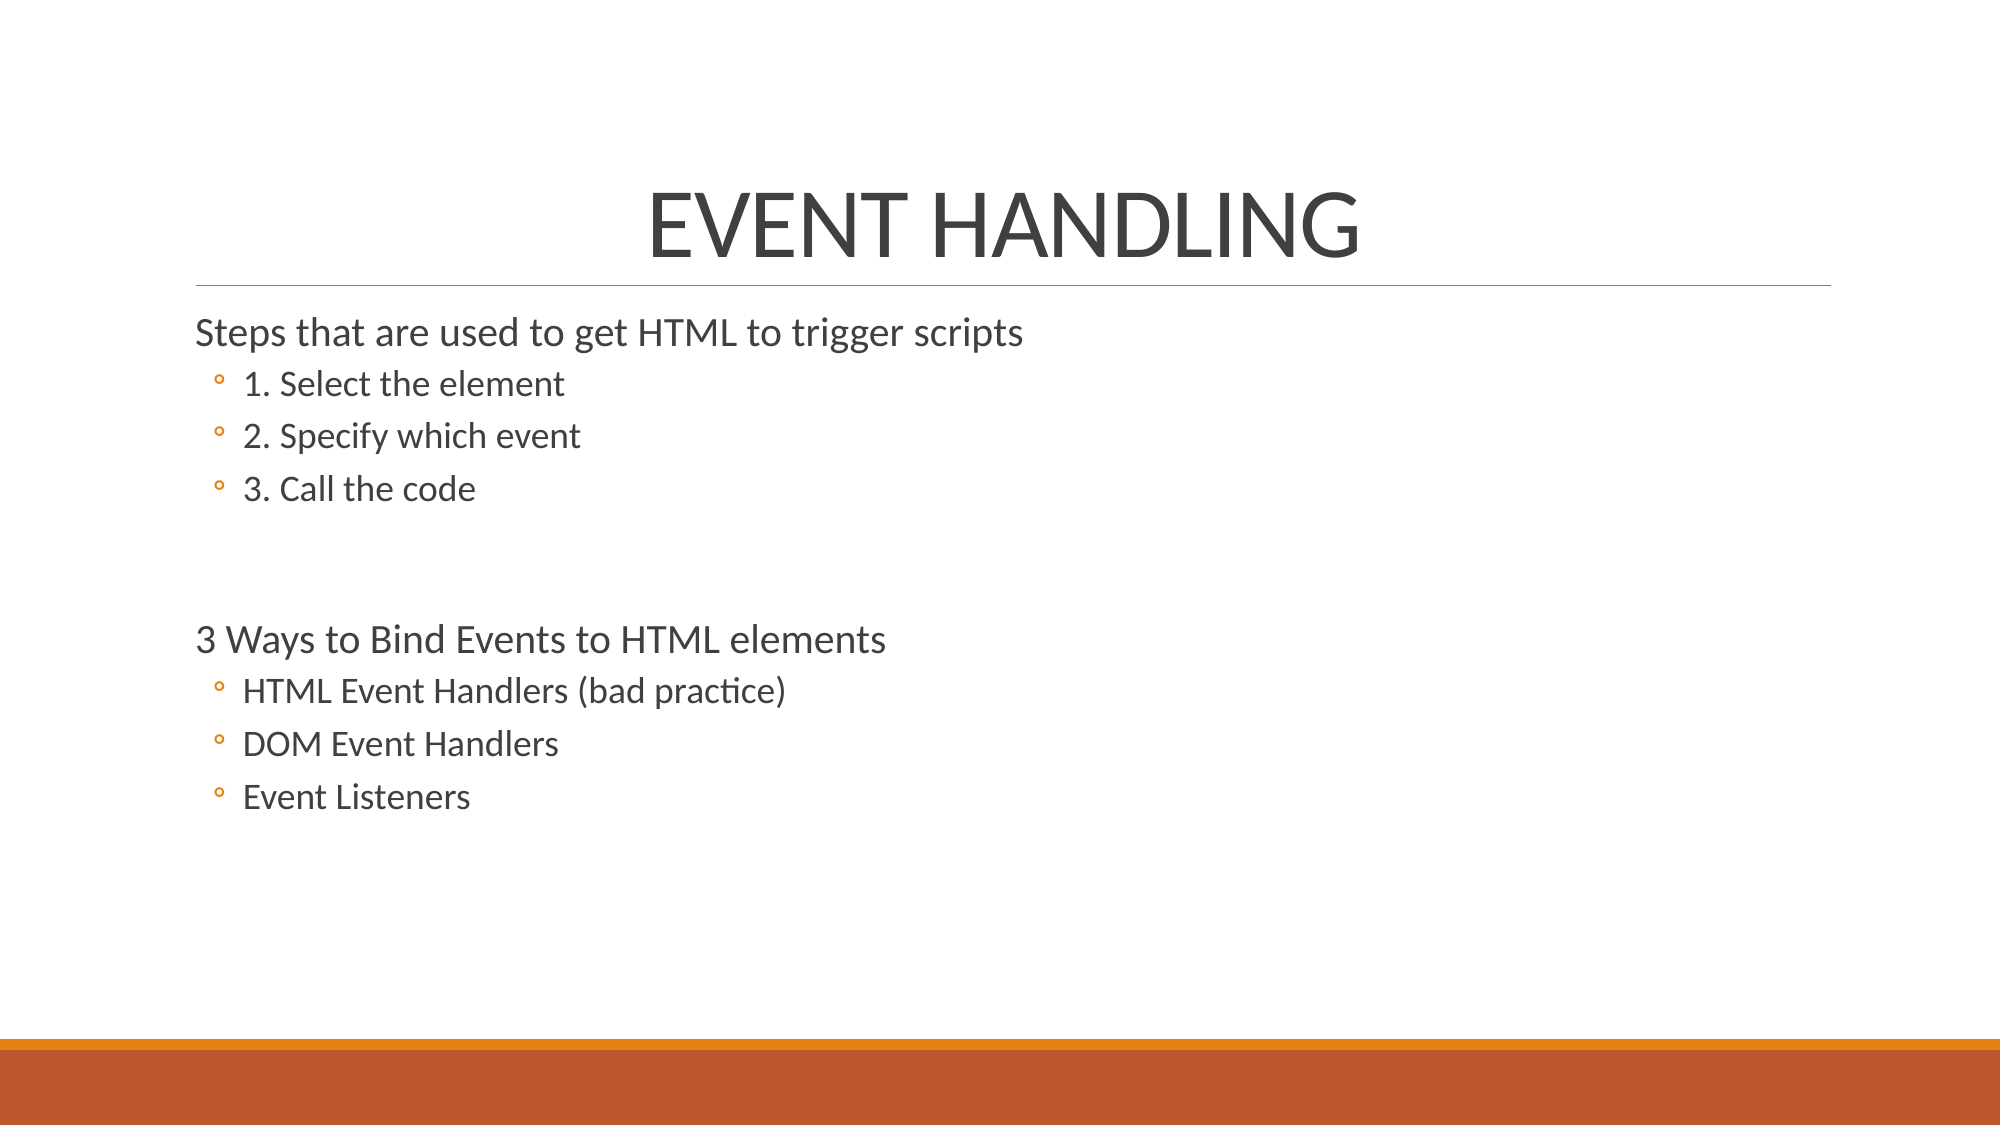

# EVENT HANDLING
Steps that are used to get HTML to trigger scripts
1. Select the element
2. Specify which event
3. Call the code

3 Ways to Bind Events to HTML elements
HTML Event Handlers (bad practice)
DOM Event Handlers
Event Listeners